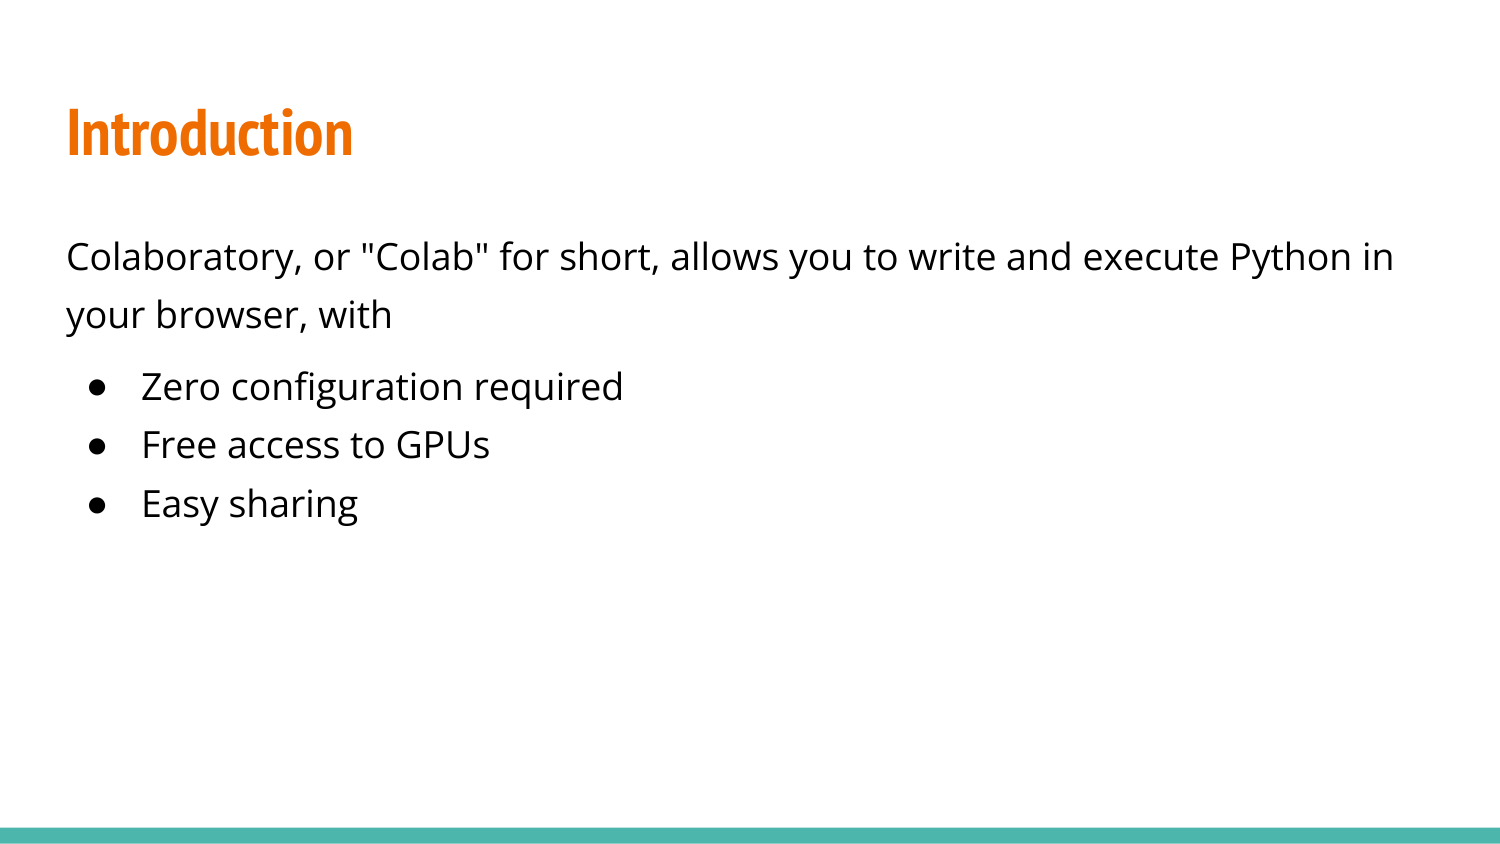

# Introduction
Colaboratory, or "Colab" for short, allows you to write and execute Python in your browser, with
Zero configuration required
Free access to GPUs
Easy sharing